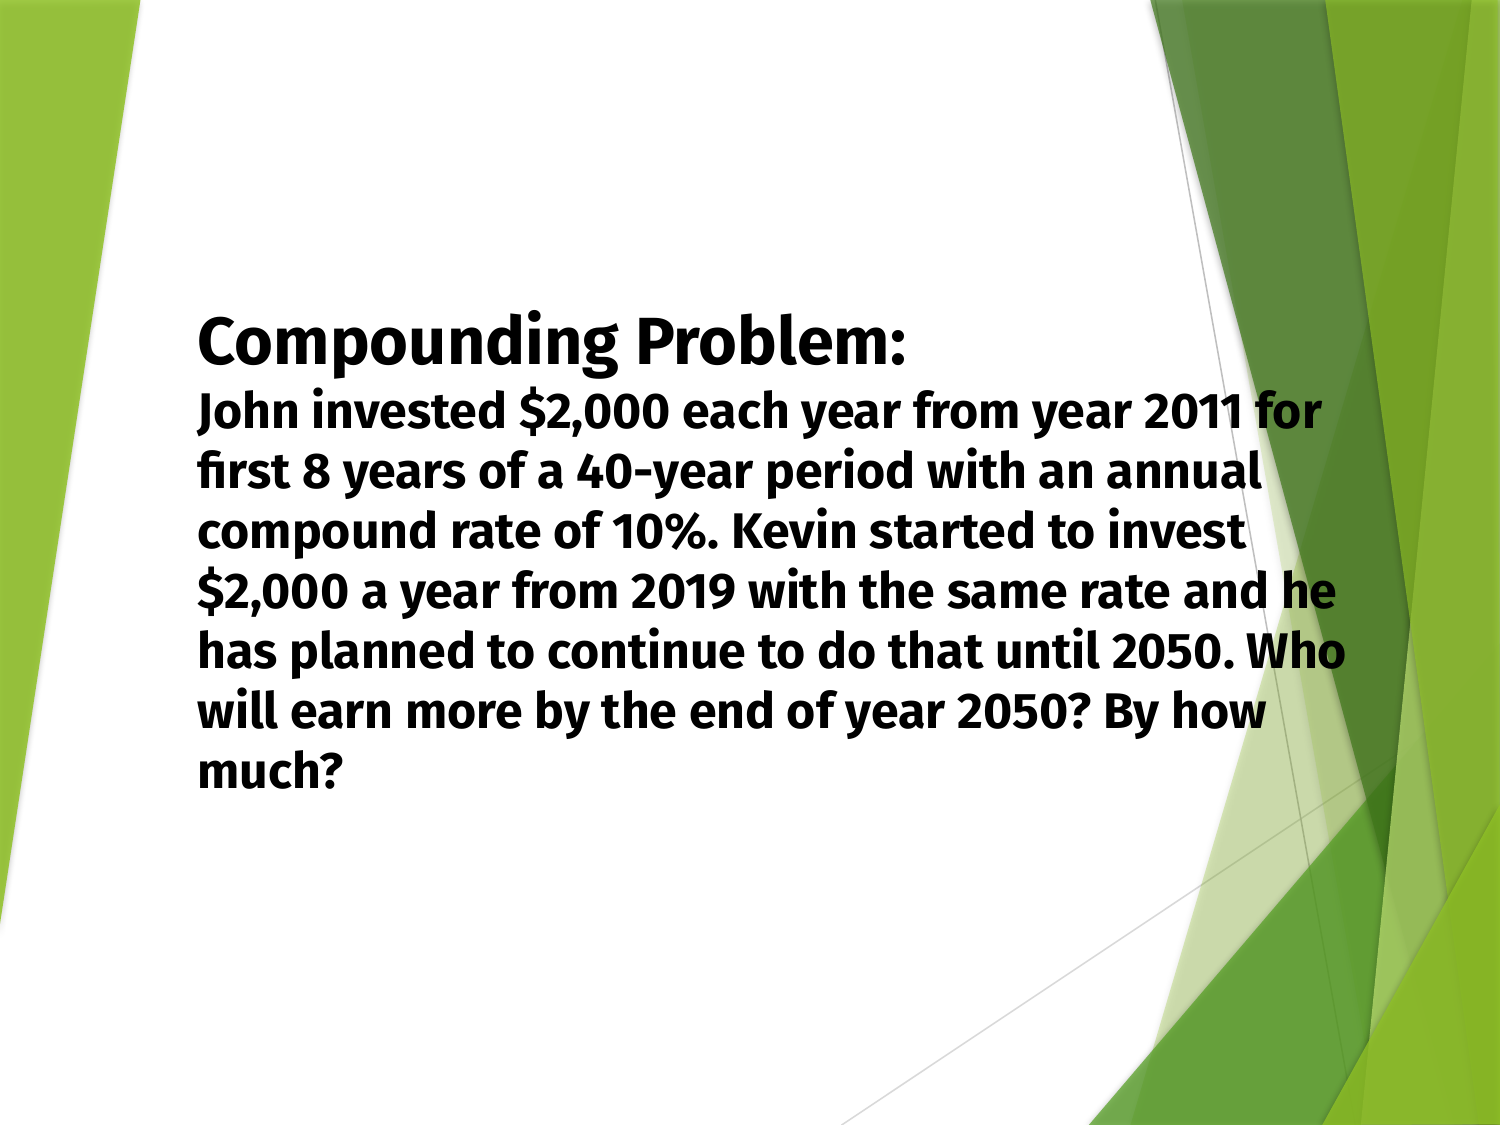

Compounding Problem:
John invested $2,000 each year from year 2011 for first 8 years of a 40-year period with an annual compound rate of 10%. Kevin started to invest $2,000 a year from 2019 with the same rate and he has planned to continue to do that until 2050. Who will earn more by the end of year 2050? By how much?